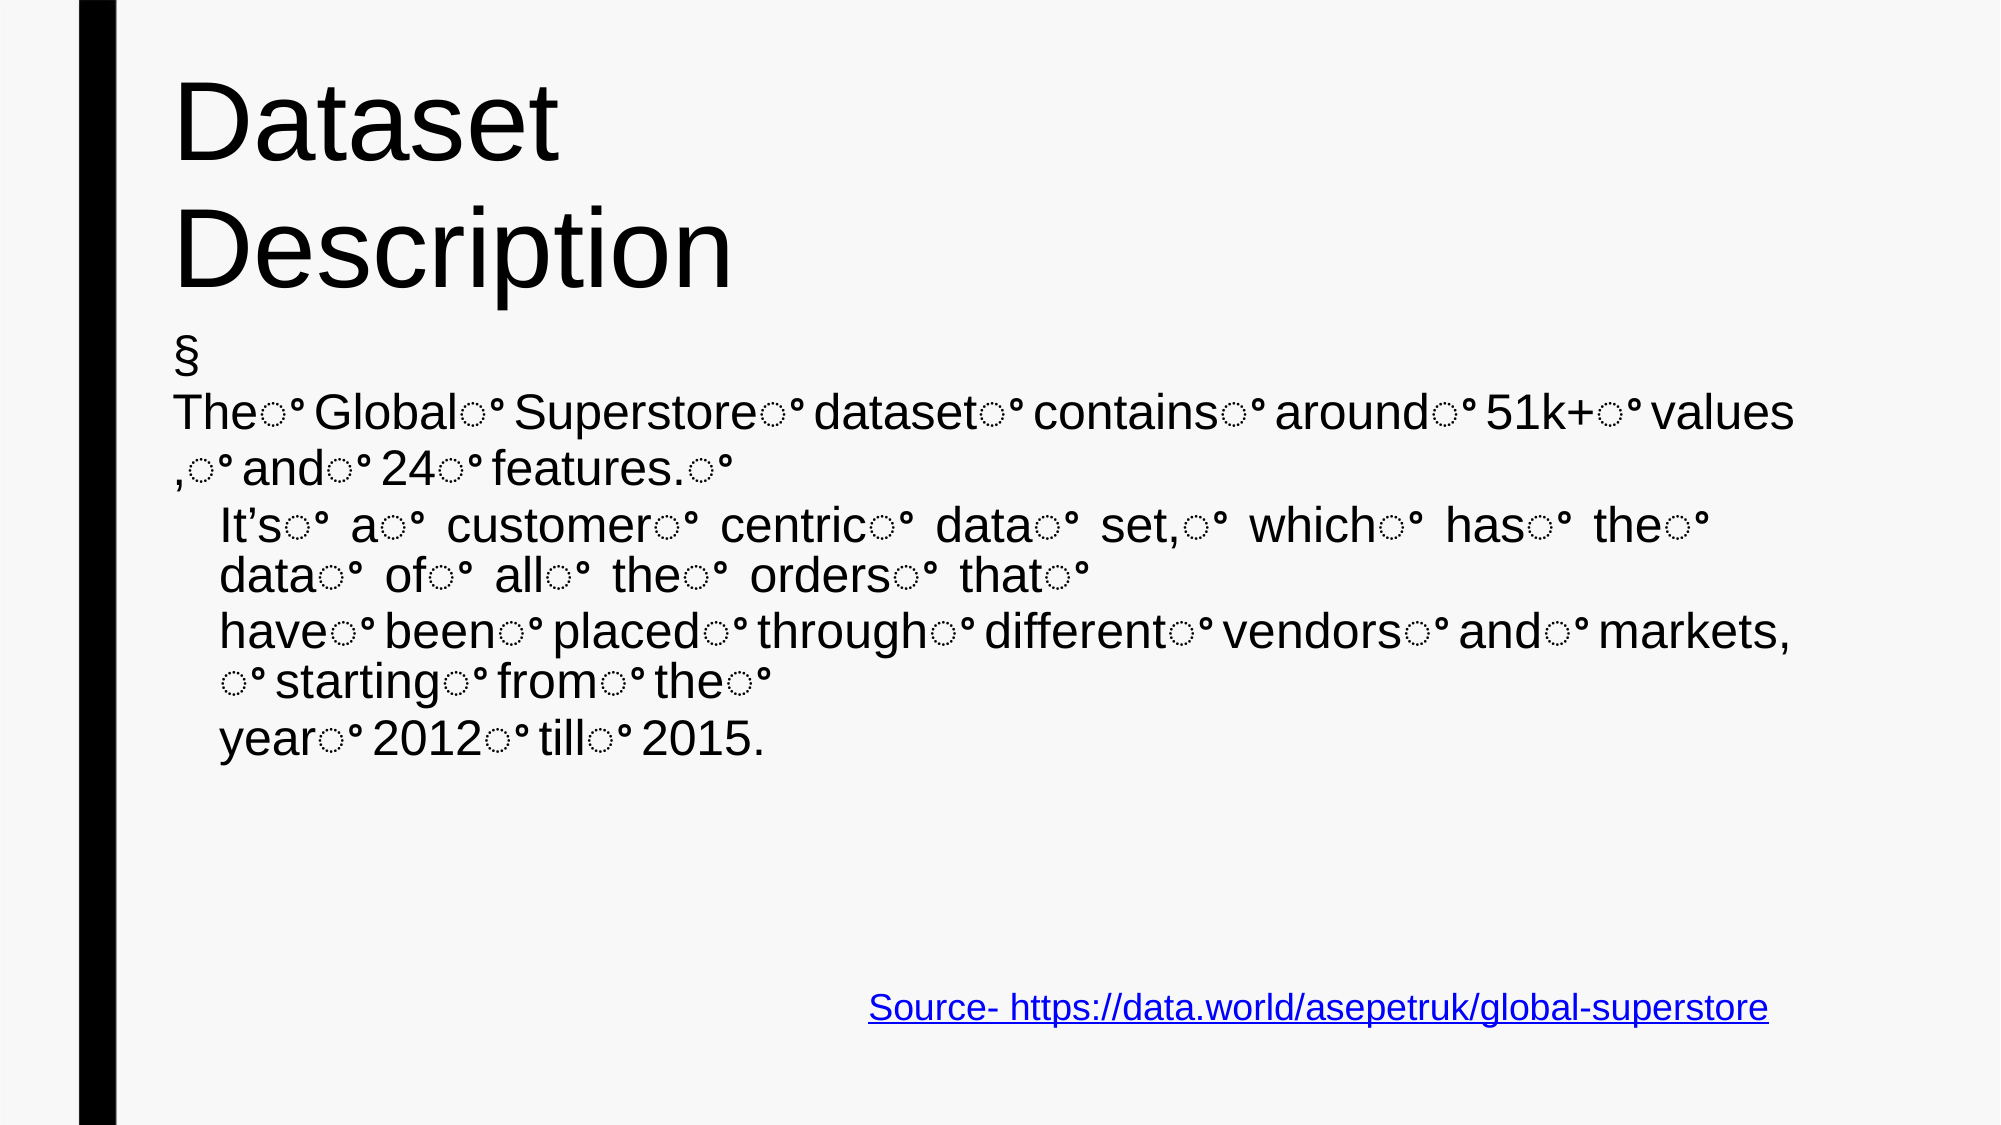

Dataset Description
§ TheꢀGlobalꢀSuperstoreꢀdatasetꢀcontainsꢀaroundꢀ51k+ꢀvalues,ꢀandꢀ24ꢀfeatures.ꢀ
It’sꢀ aꢀ customerꢀ centricꢀ dataꢀ set,ꢀ whichꢀ hasꢀ theꢀ dataꢀ ofꢀ allꢀ theꢀ ordersꢀ thatꢀ
haveꢀbeenꢀplacedꢀthroughꢀdifferentꢀvendorsꢀandꢀmarkets,ꢀstartingꢀfromꢀtheꢀ
yearꢀ2012ꢀtillꢀ2015.
Source- https://data.world/asepetruk/global-superstore